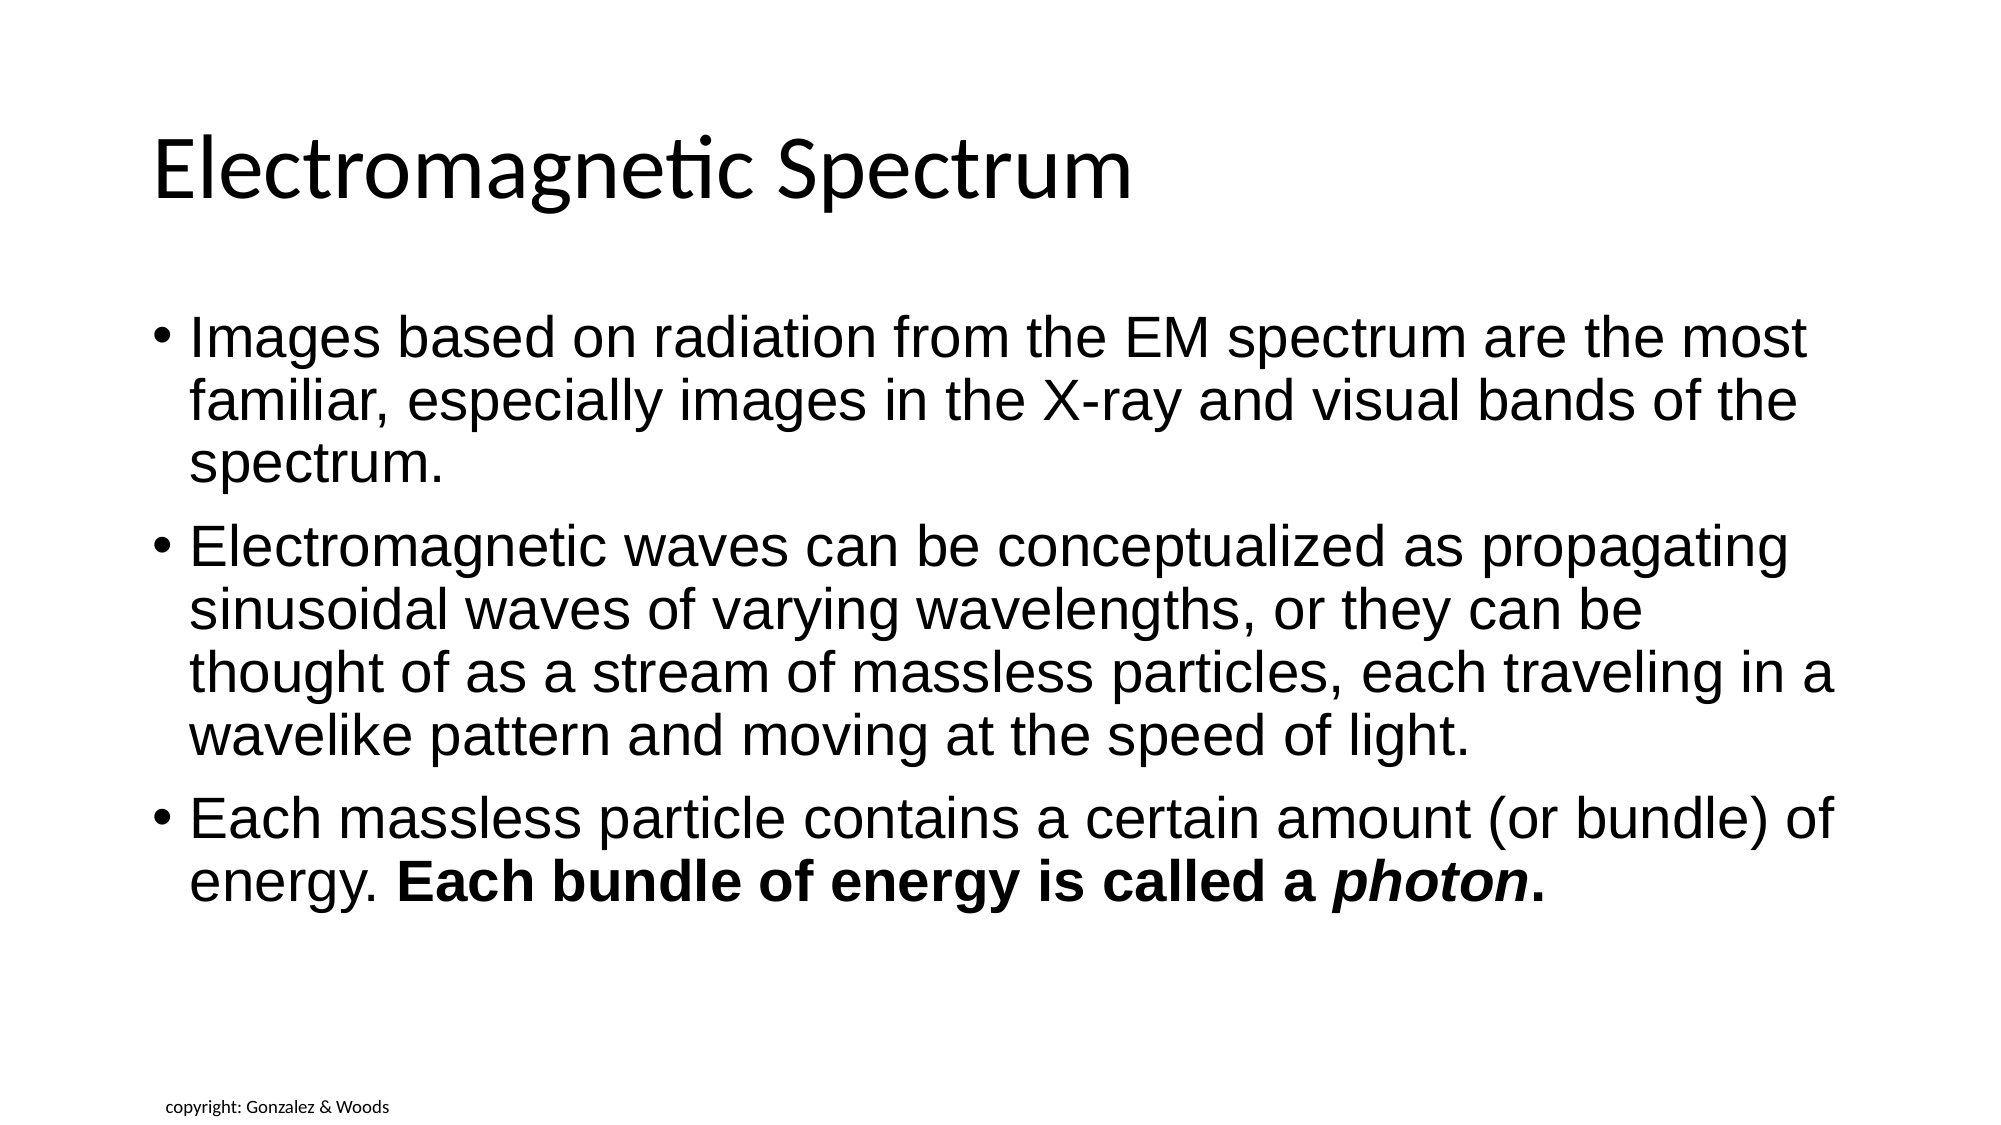

# Electromagnetic Spectrum
Images based on radiation from the EM spectrum are the most familiar, especially images in the X-ray and visual bands of the spectrum.
Electromagnetic waves can be conceptualized as propagating sinusoidal waves of varying wavelengths, or they can be thought of as a stream of massless particles, each traveling in a wavelike pattern and moving at the speed of light.
Each massless particle contains a certain amount (or bundle) of energy. Each bundle of energy is called a photon.
 copyright: Gonzalez & Woods